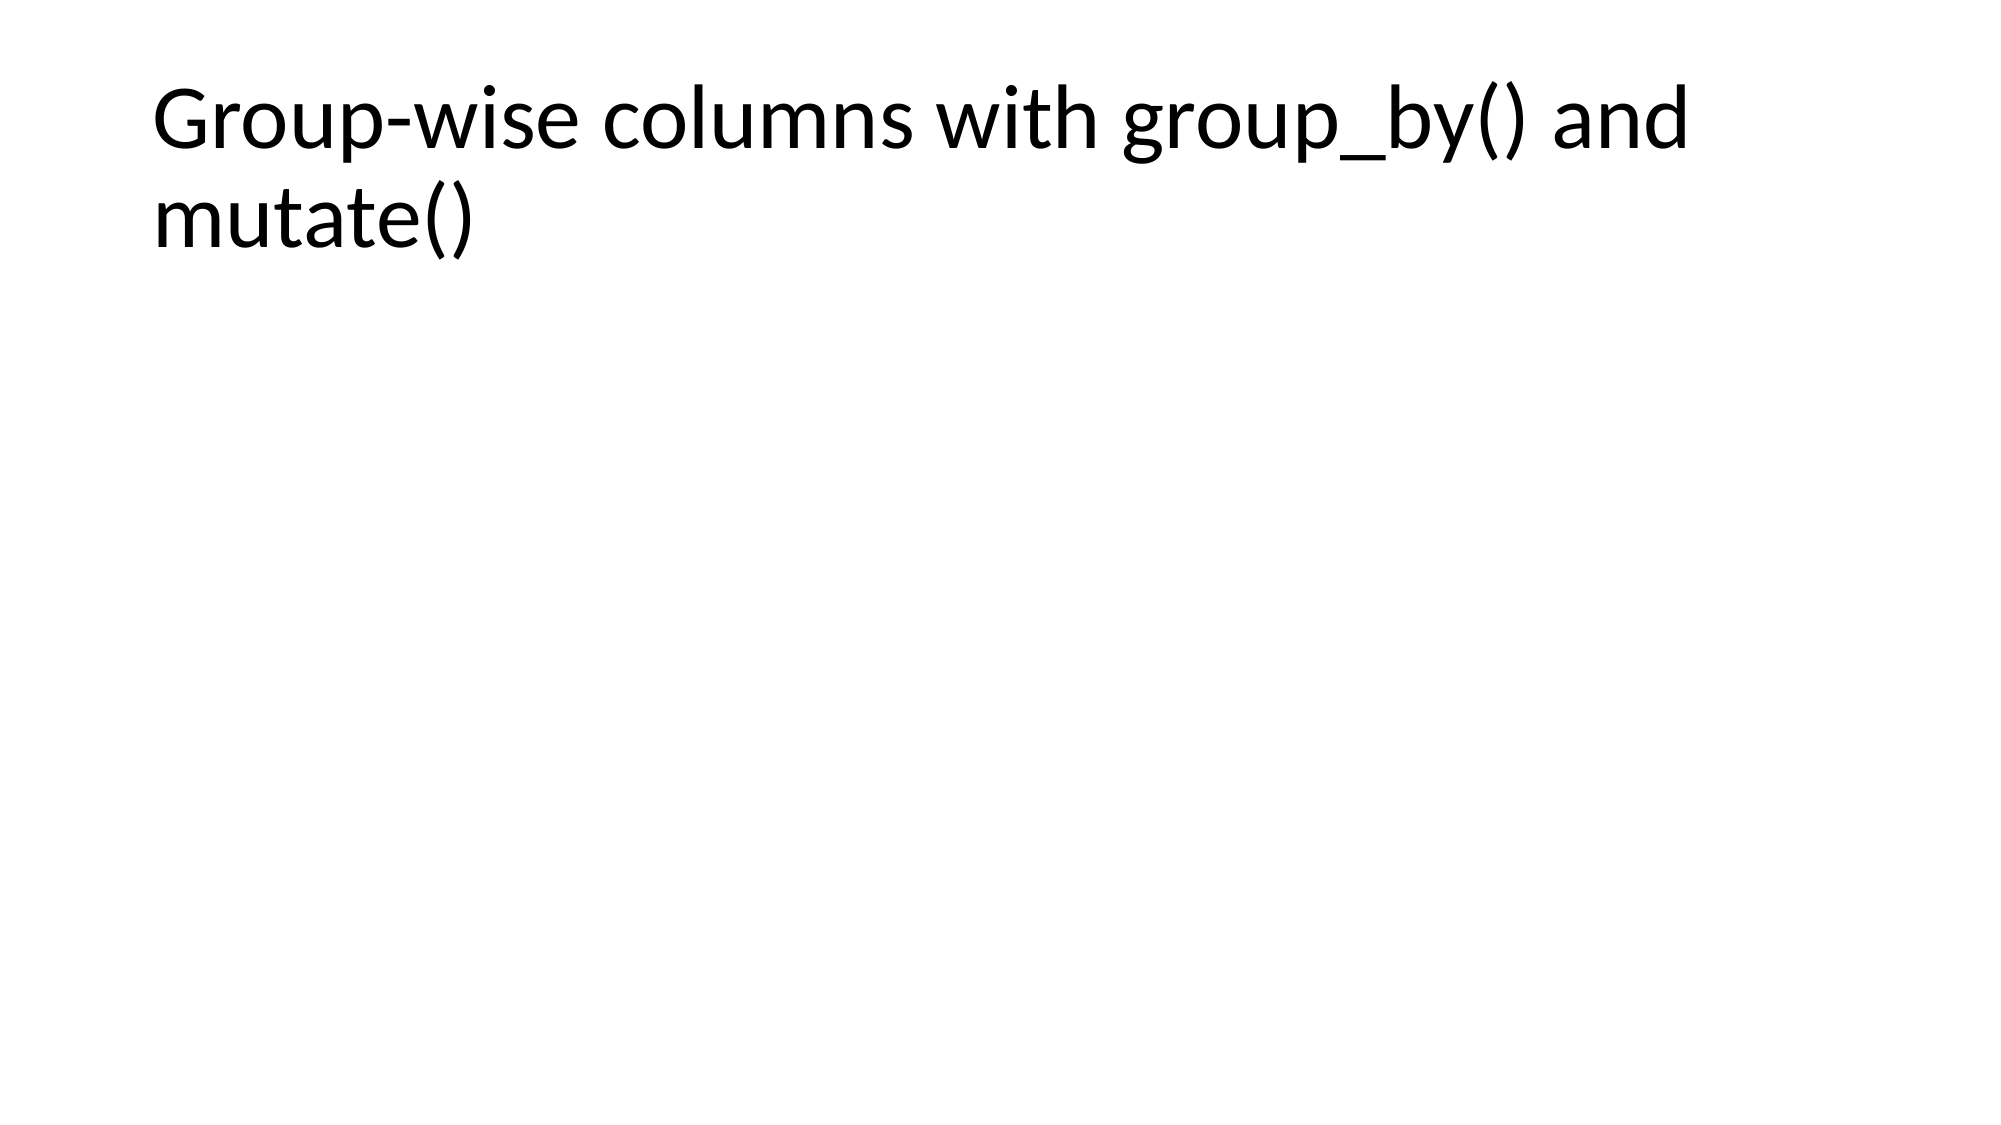

# Group-wise columns with group_by() and mutate()